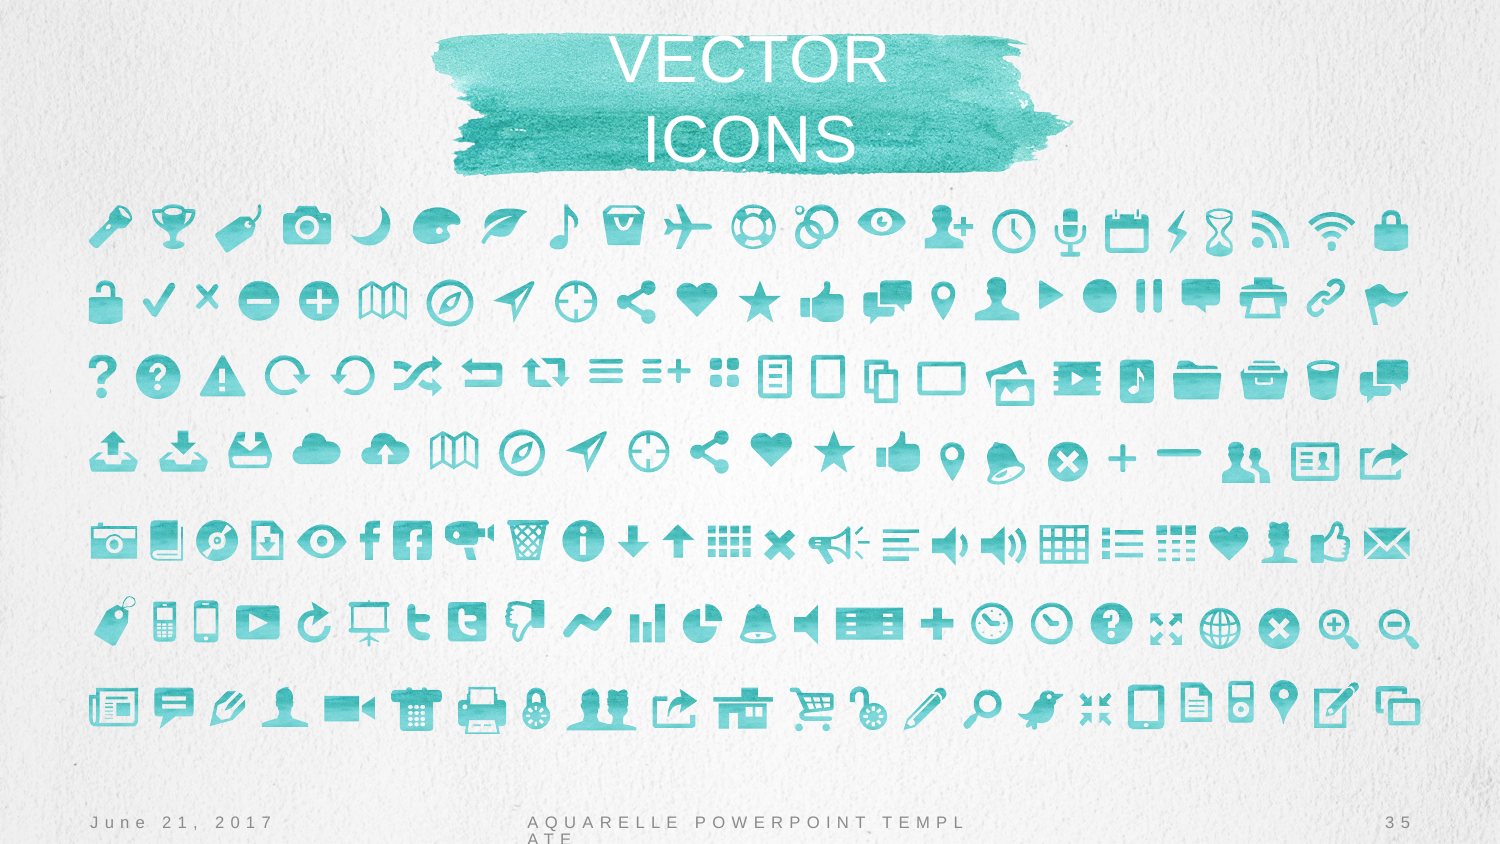

# VECTOR ICONS

June 21, 2017
AQUARELLE POWERPOINT TEMPLATE
35